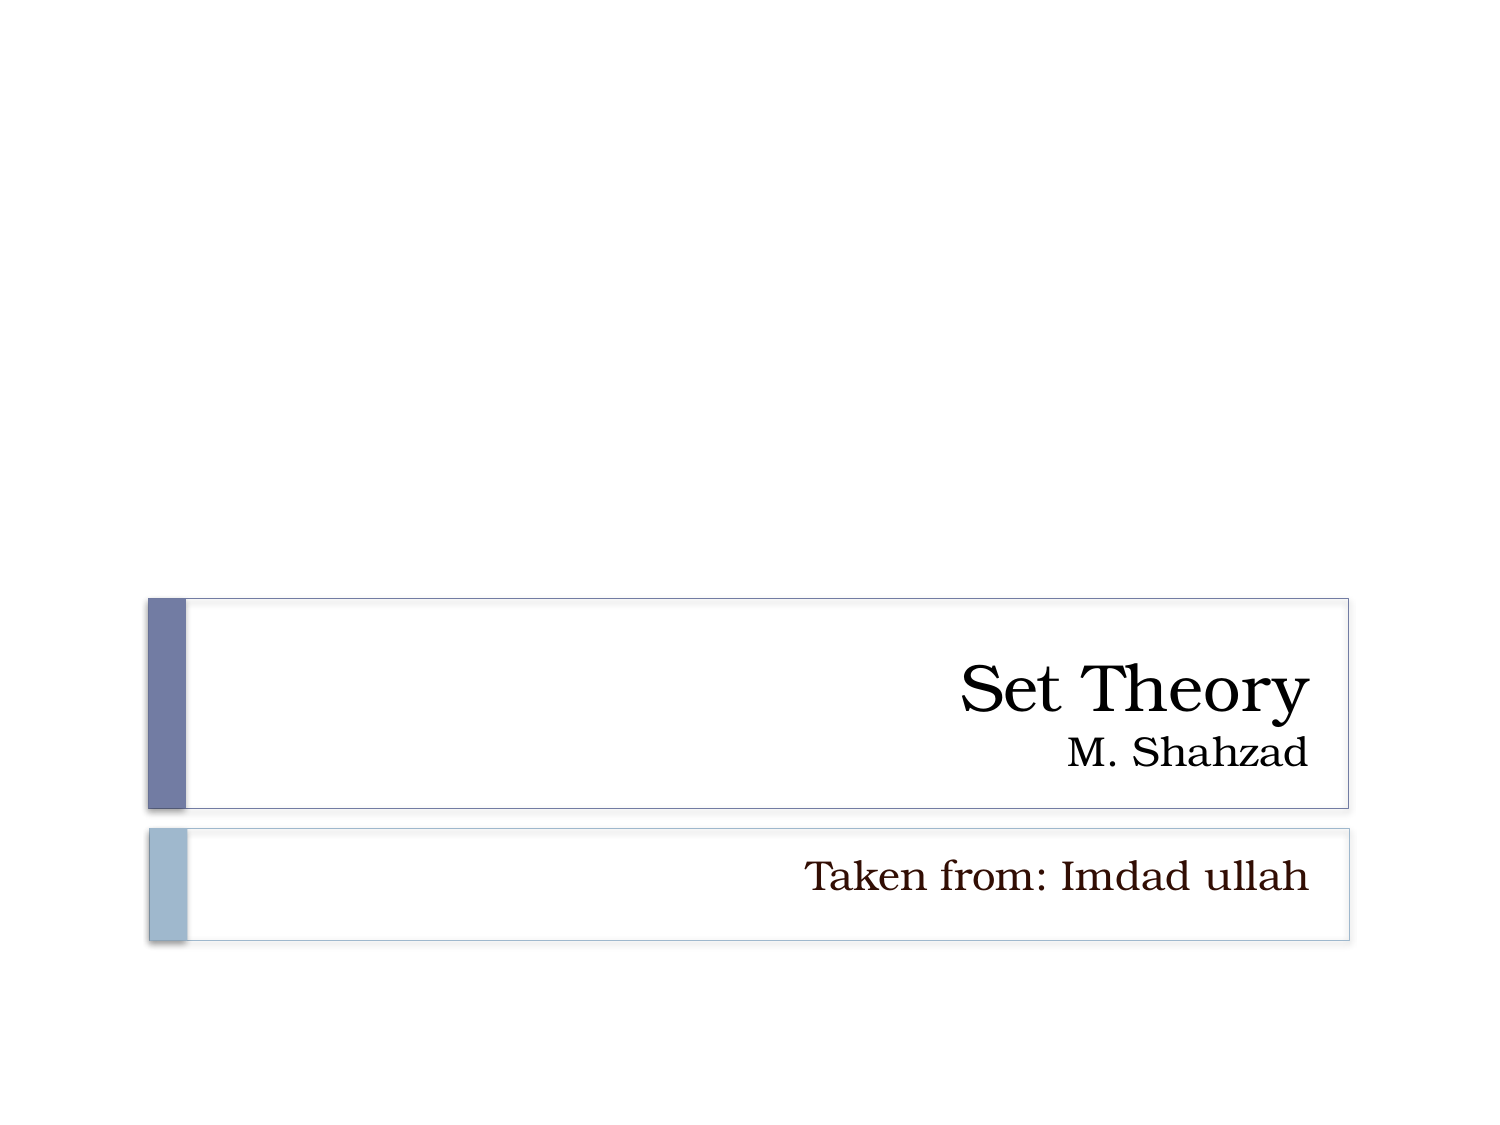

# Set Theory M. Shahzad
Taken from: Imdad ullah
1